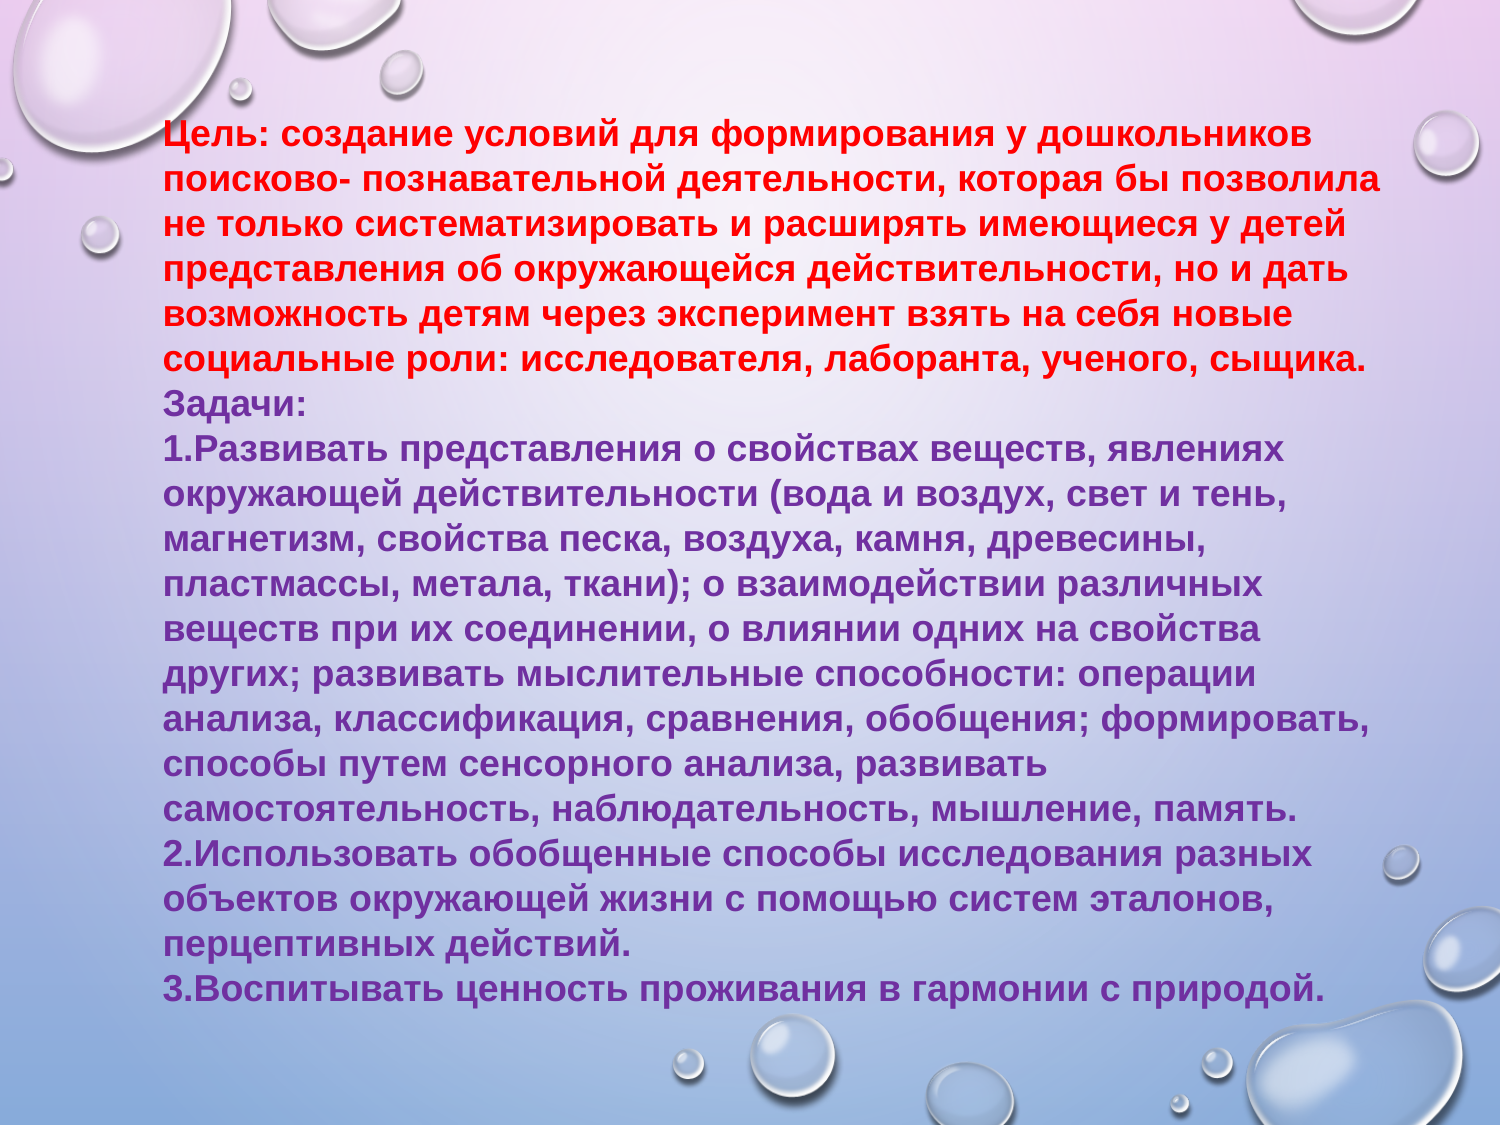

Цель: создание условий для формирования у дошкольников поисково- познавательной деятельности, которая бы позволила не только систематизировать и расширять имеющиеся у детей представления об окружающейся действительности, но и дать возможность детям через эксперимент взять на себя новые социальные роли: исследователя, лаборанта, ученого, сыщика.
Задачи:
1.Развивать представления о свойствах веществ, явлениях окружающей действительности (вода и воздух, свет и тень, магнетизм, свойства песка, воздуха, камня, древесины, пластмассы, метала, ткани); о взаимодействии различных веществ при их соединении, о влиянии одних на свойства других; развивать мыслительные способности: операции анализа, классификация, сравнения, обобщения; формировать, способы путем сенсорного анализа, развивать самостоятельность, наблюдательность, мышление, память.
2.Использовать обобщенные способы исследования разных объектов окружающей жизни с помощью систем эталонов, перцептивных действий.
3.Воспитывать ценность проживания в гармонии с природой.